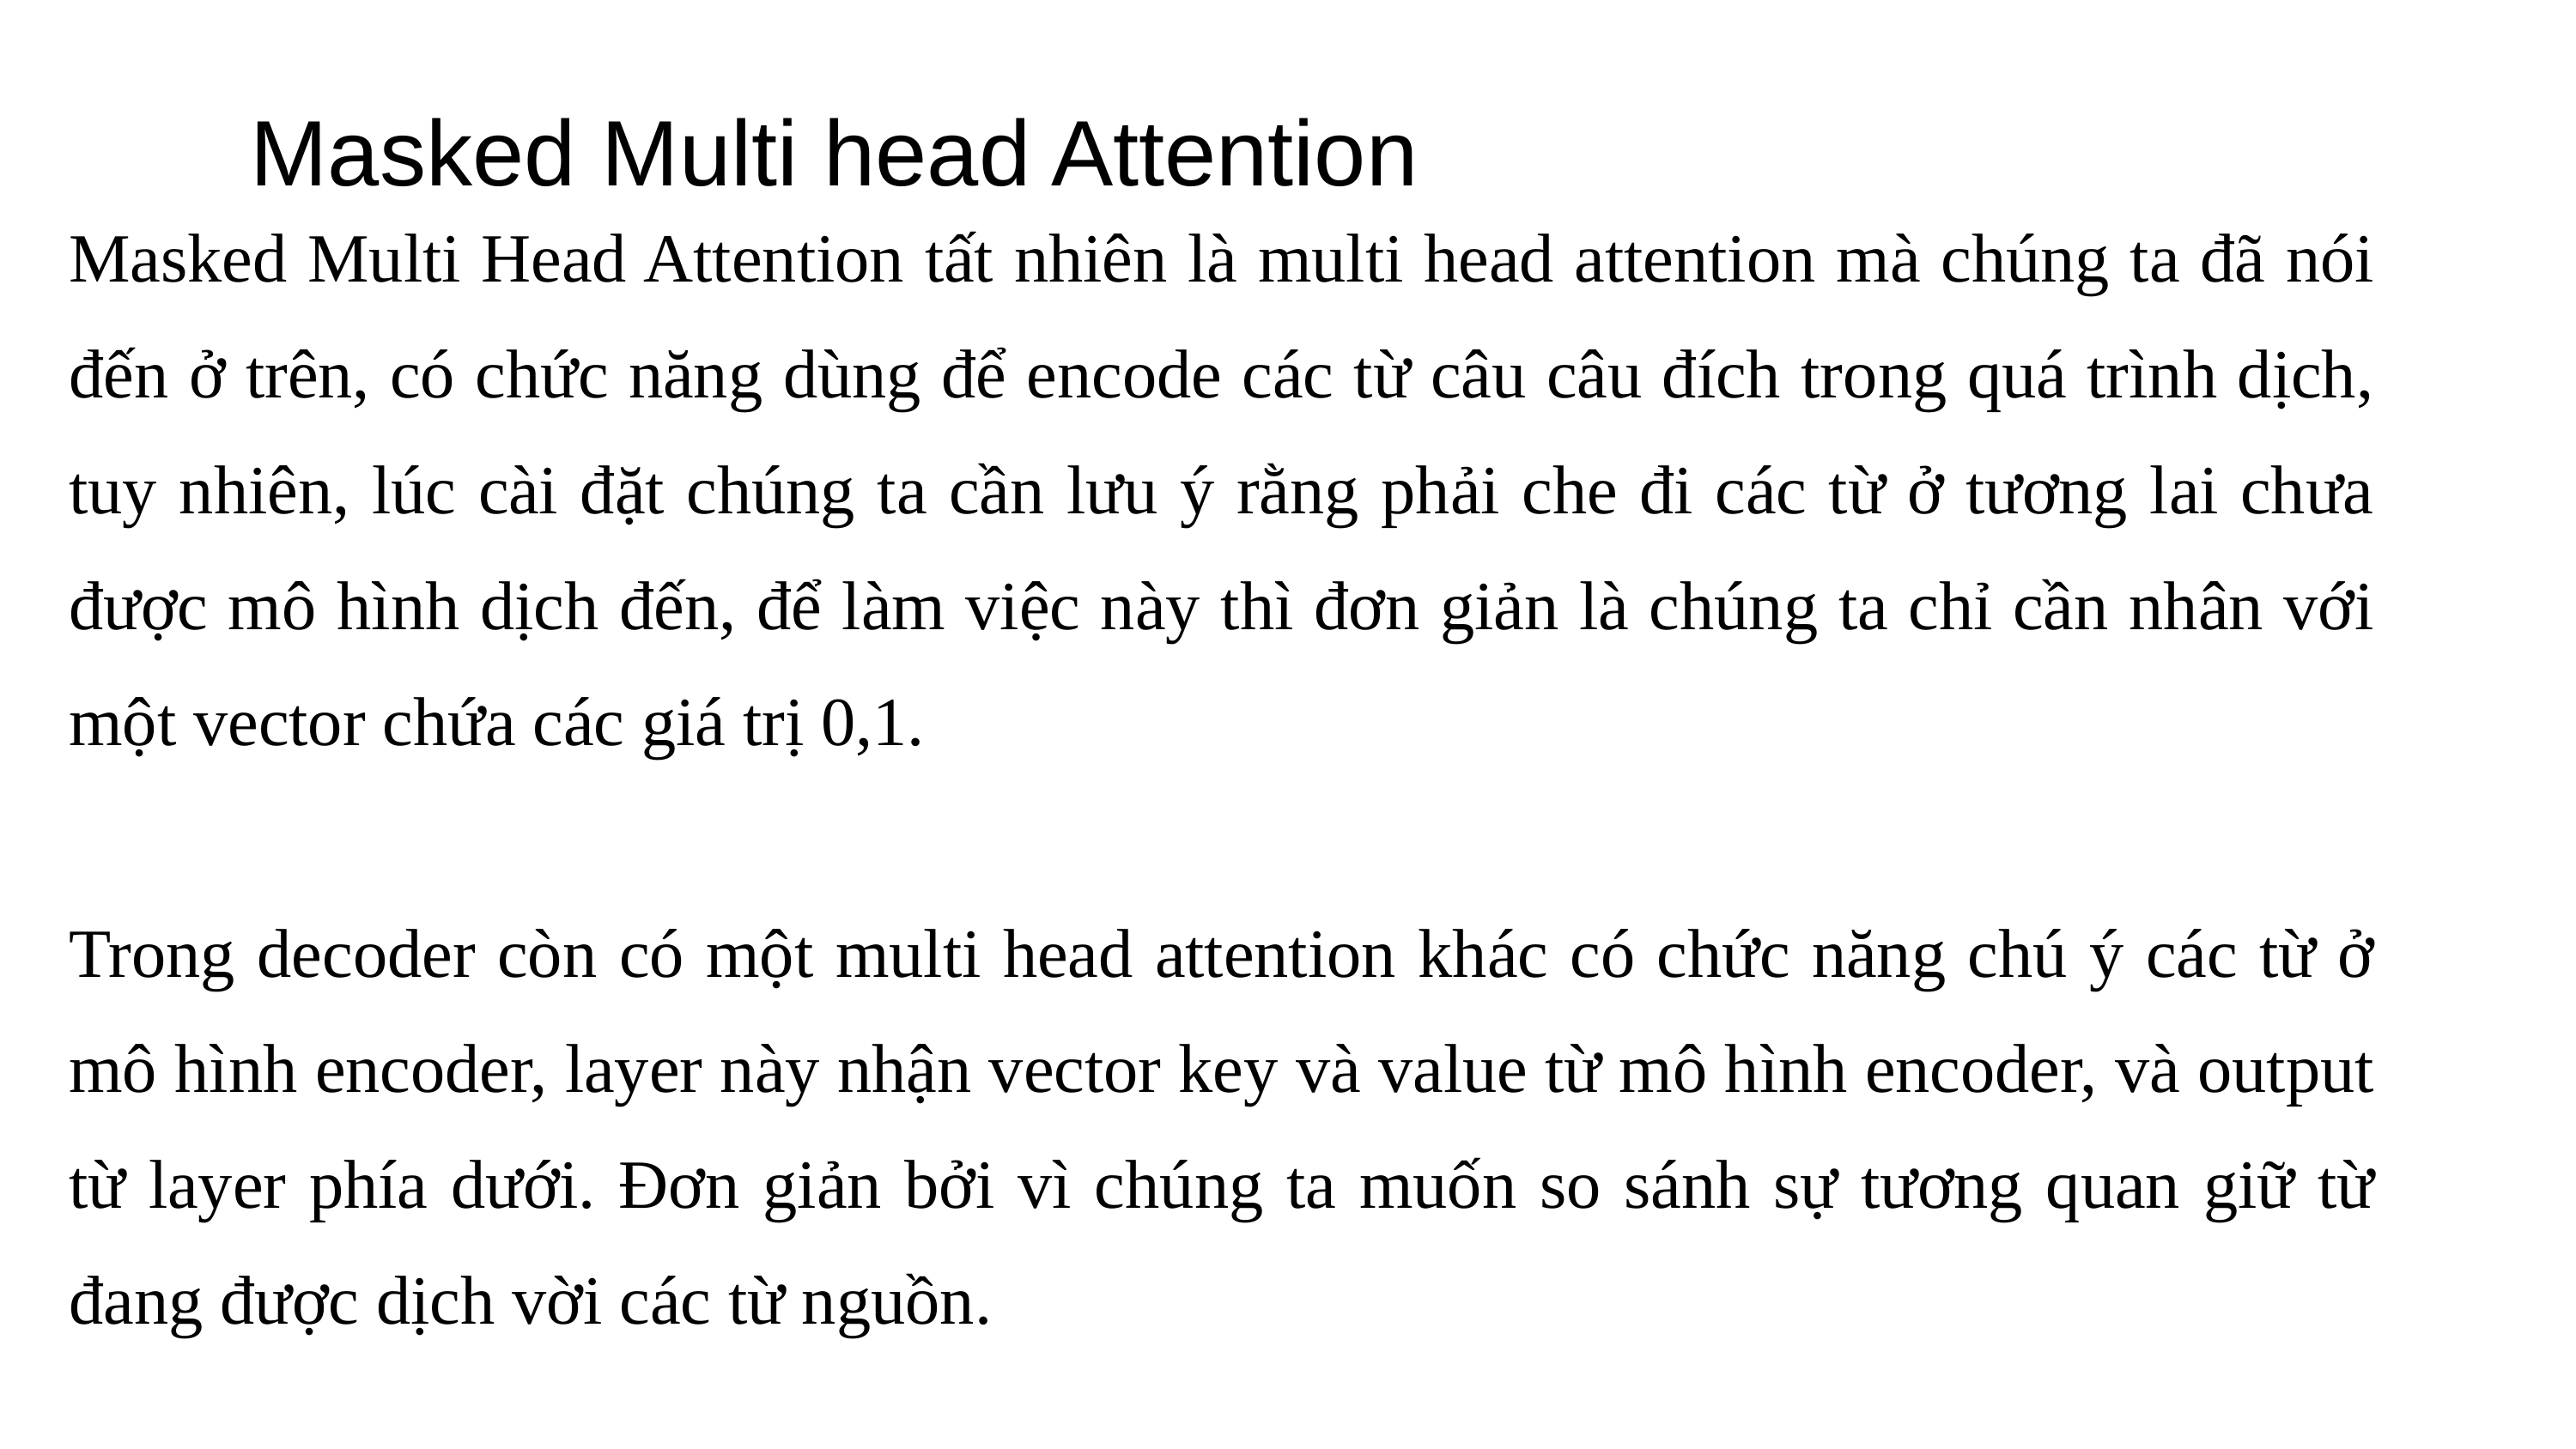

Masked Multi head Attention
Masked Multi Head Attention tất nhiên là multi head attention mà chúng ta đã nói đến ở trên, có chức năng dùng để encode các từ câu câu đích trong quá trình dịch, tuy nhiên, lúc cài đặt chúng ta cần lưu ý rằng phải che đi các từ ở tương lai chưa được mô hình dịch đến, để làm việc này thì đơn giản là chúng ta chỉ cần nhân với một vector chứa các giá trị 0,1.

Trong decoder còn có một multi head attention khác có chức năng chú ý các từ ở mô hình encoder, layer này nhận vector key và value từ mô hình encoder, và output từ layer phía dưới. Đơn giản bởi vì chúng ta muốn so sánh sự tương quan giữ từ đang được dịch vời các từ nguồn.